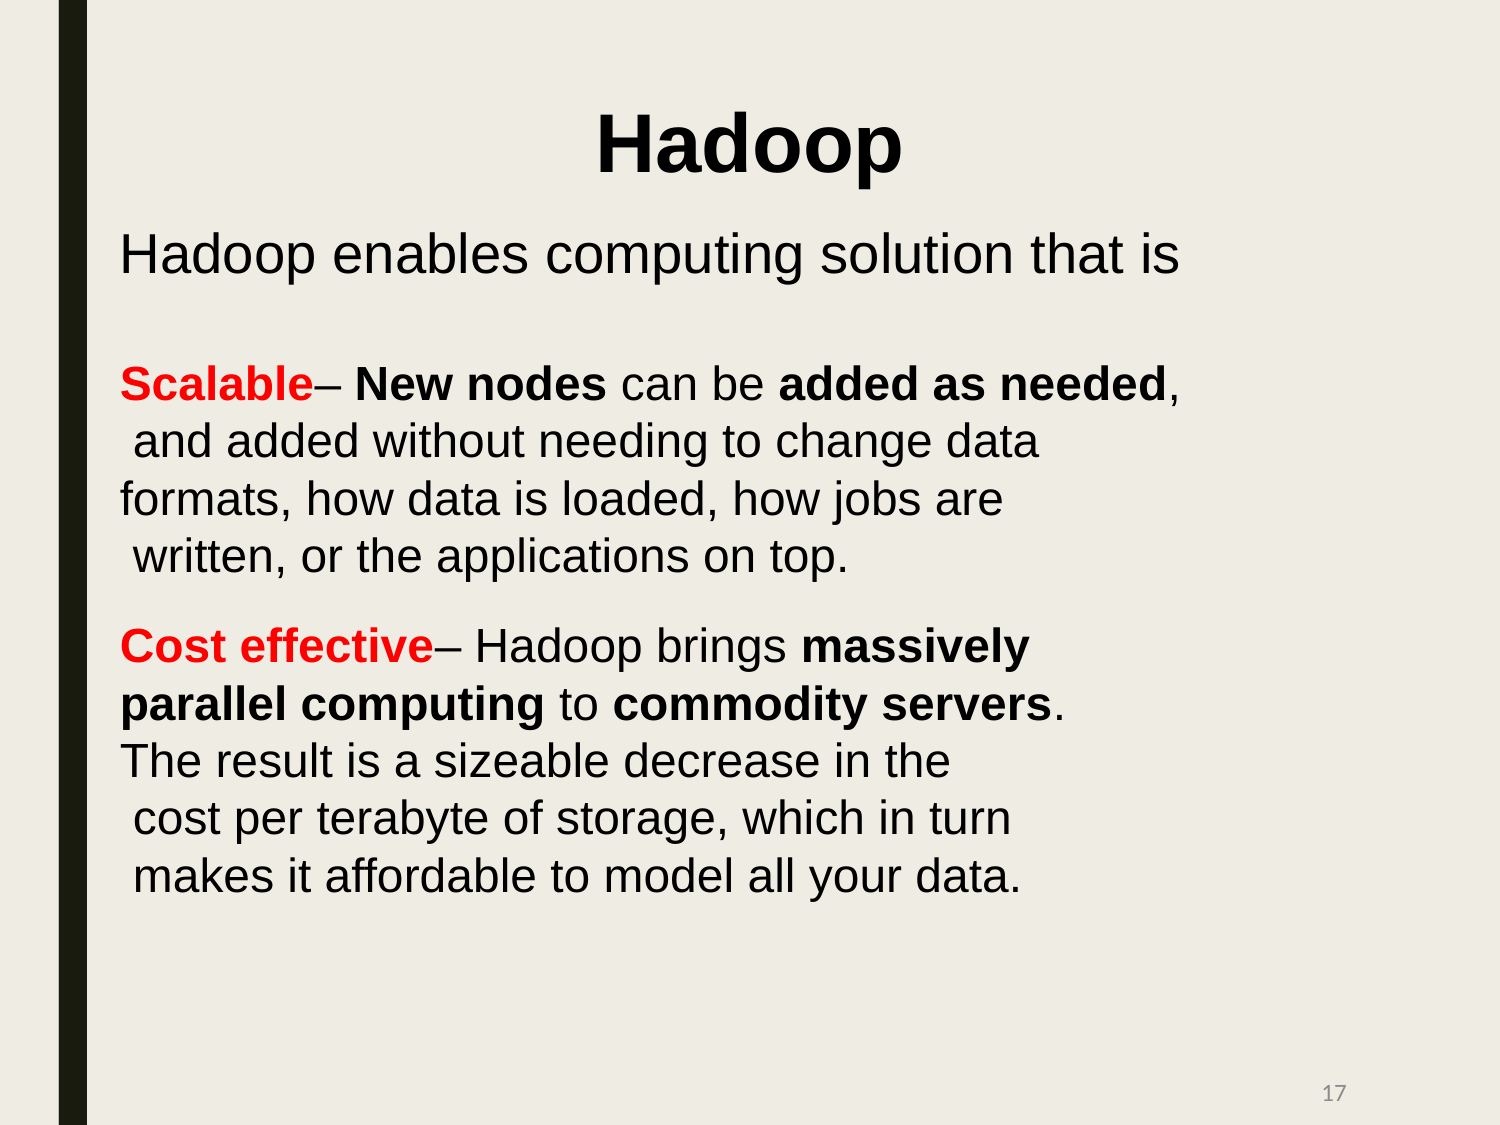

Hadoop
Hadoop enables computing solution that is

Scalable– New nodes can be added as needed,
 and added without needing to change data
formats, how data is loaded, how jobs are
 written, or the applications on top.

Cost effective– Hadoop brings massively
parallel computing to commodity servers.
The result is a sizeable decrease in the
 cost per terabyte of storage, which in turn
 makes it affordable to model all your data.

17